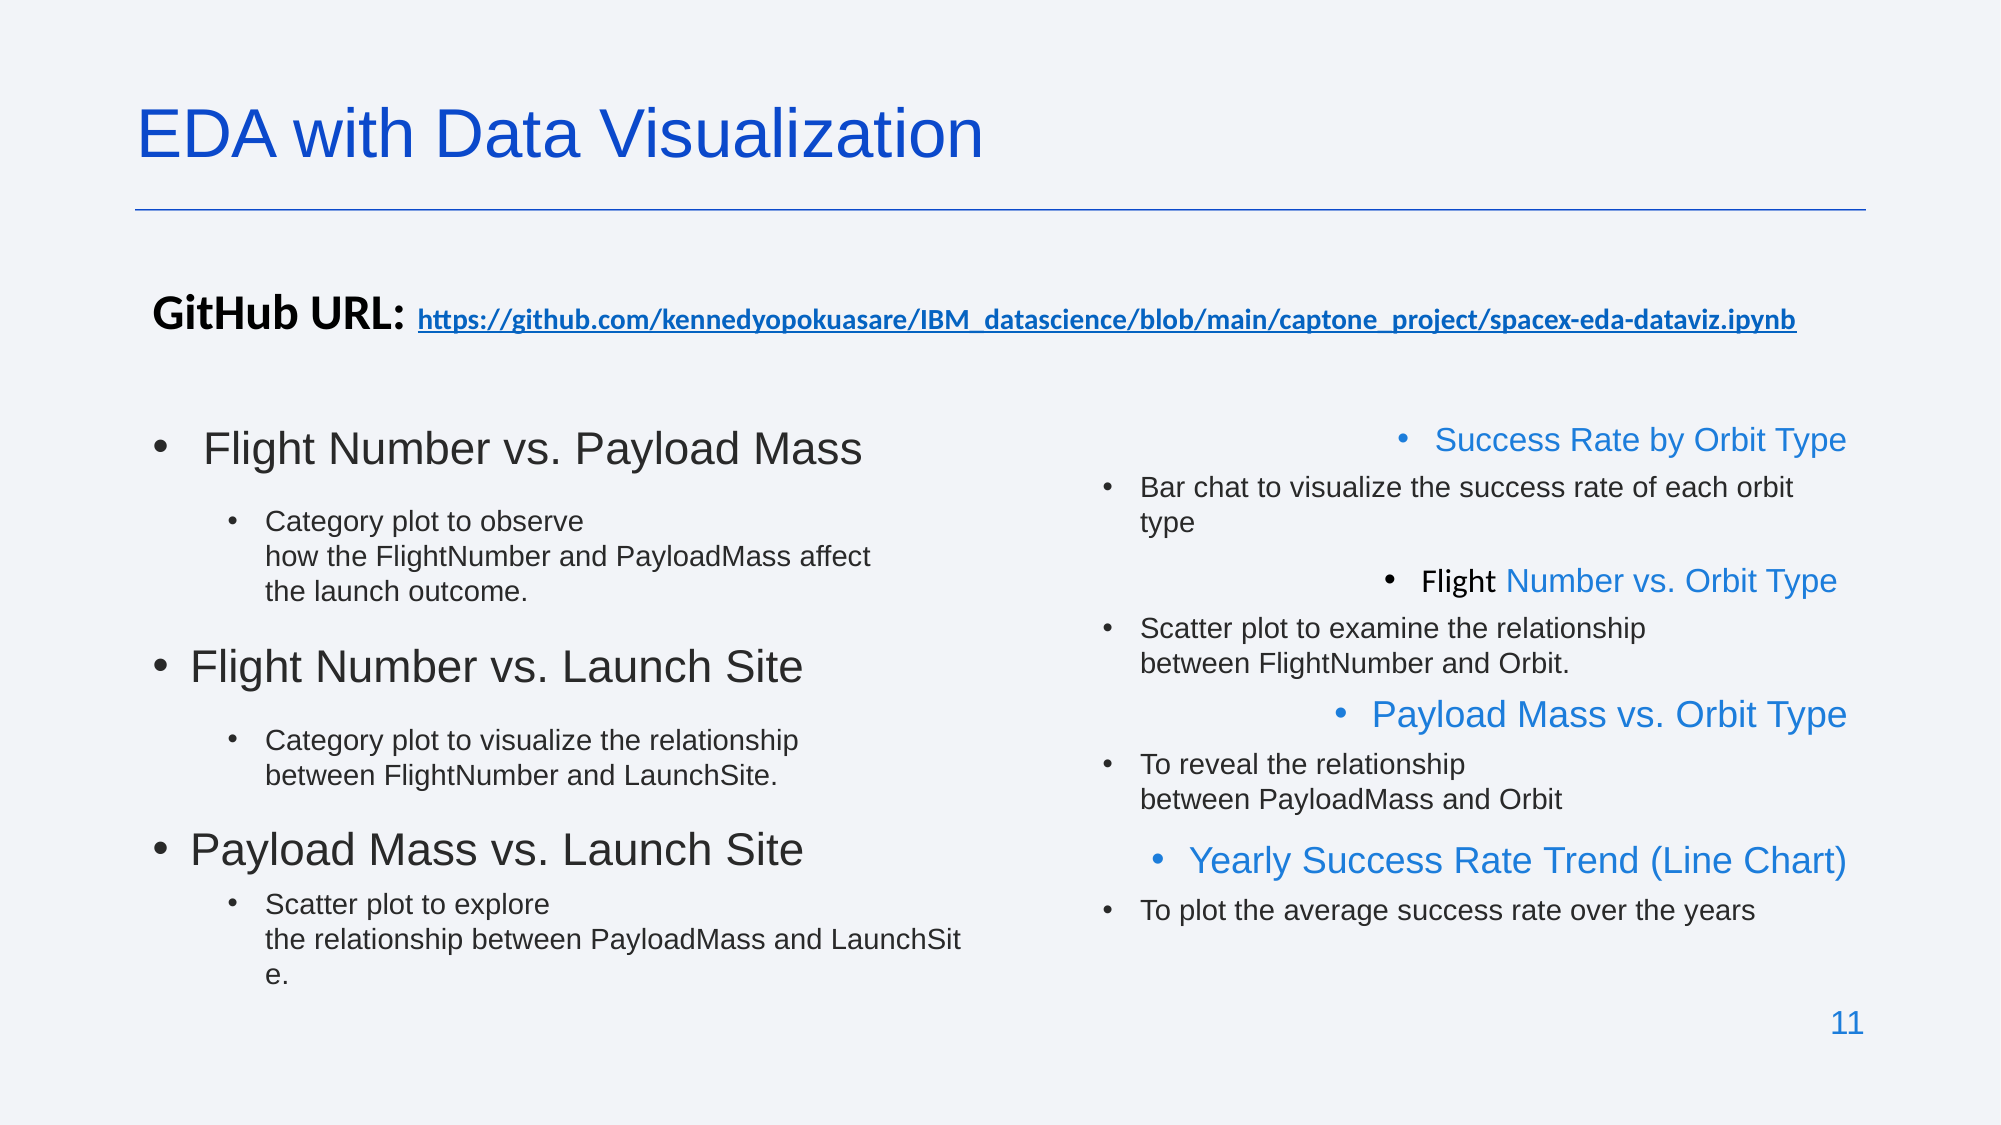

EDA with Data Visualization
GitHub URL: https://github.com/kennedyopokuasare/IBM_datascience/blob/main/captone_project/spacex-eda-dataviz.ipynb
 Flight Number vs. Payload Mass
Category plot to observe how the FlightNumber and PayloadMass affect the launch outcome.
Flight Number vs. Launch Site
Category plot to visualize the relationship between FlightNumber and LaunchSite.
Payload Mass vs. Launch Site
Scatter plot to explore the relationship between PayloadMass and LaunchSite.
Success Rate by Orbit Type
Bar chat to visualize the success rate of each orbit type
Flight Number vs. Orbit Type
Scatter plot to examine the relationship between FlightNumber and Orbit.
Payload Mass vs. Orbit Type
To reveal the relationship between PayloadMass and Orbit
Yearly Success Rate Trend (Line Chart)
To plot the average success rate over the years
11